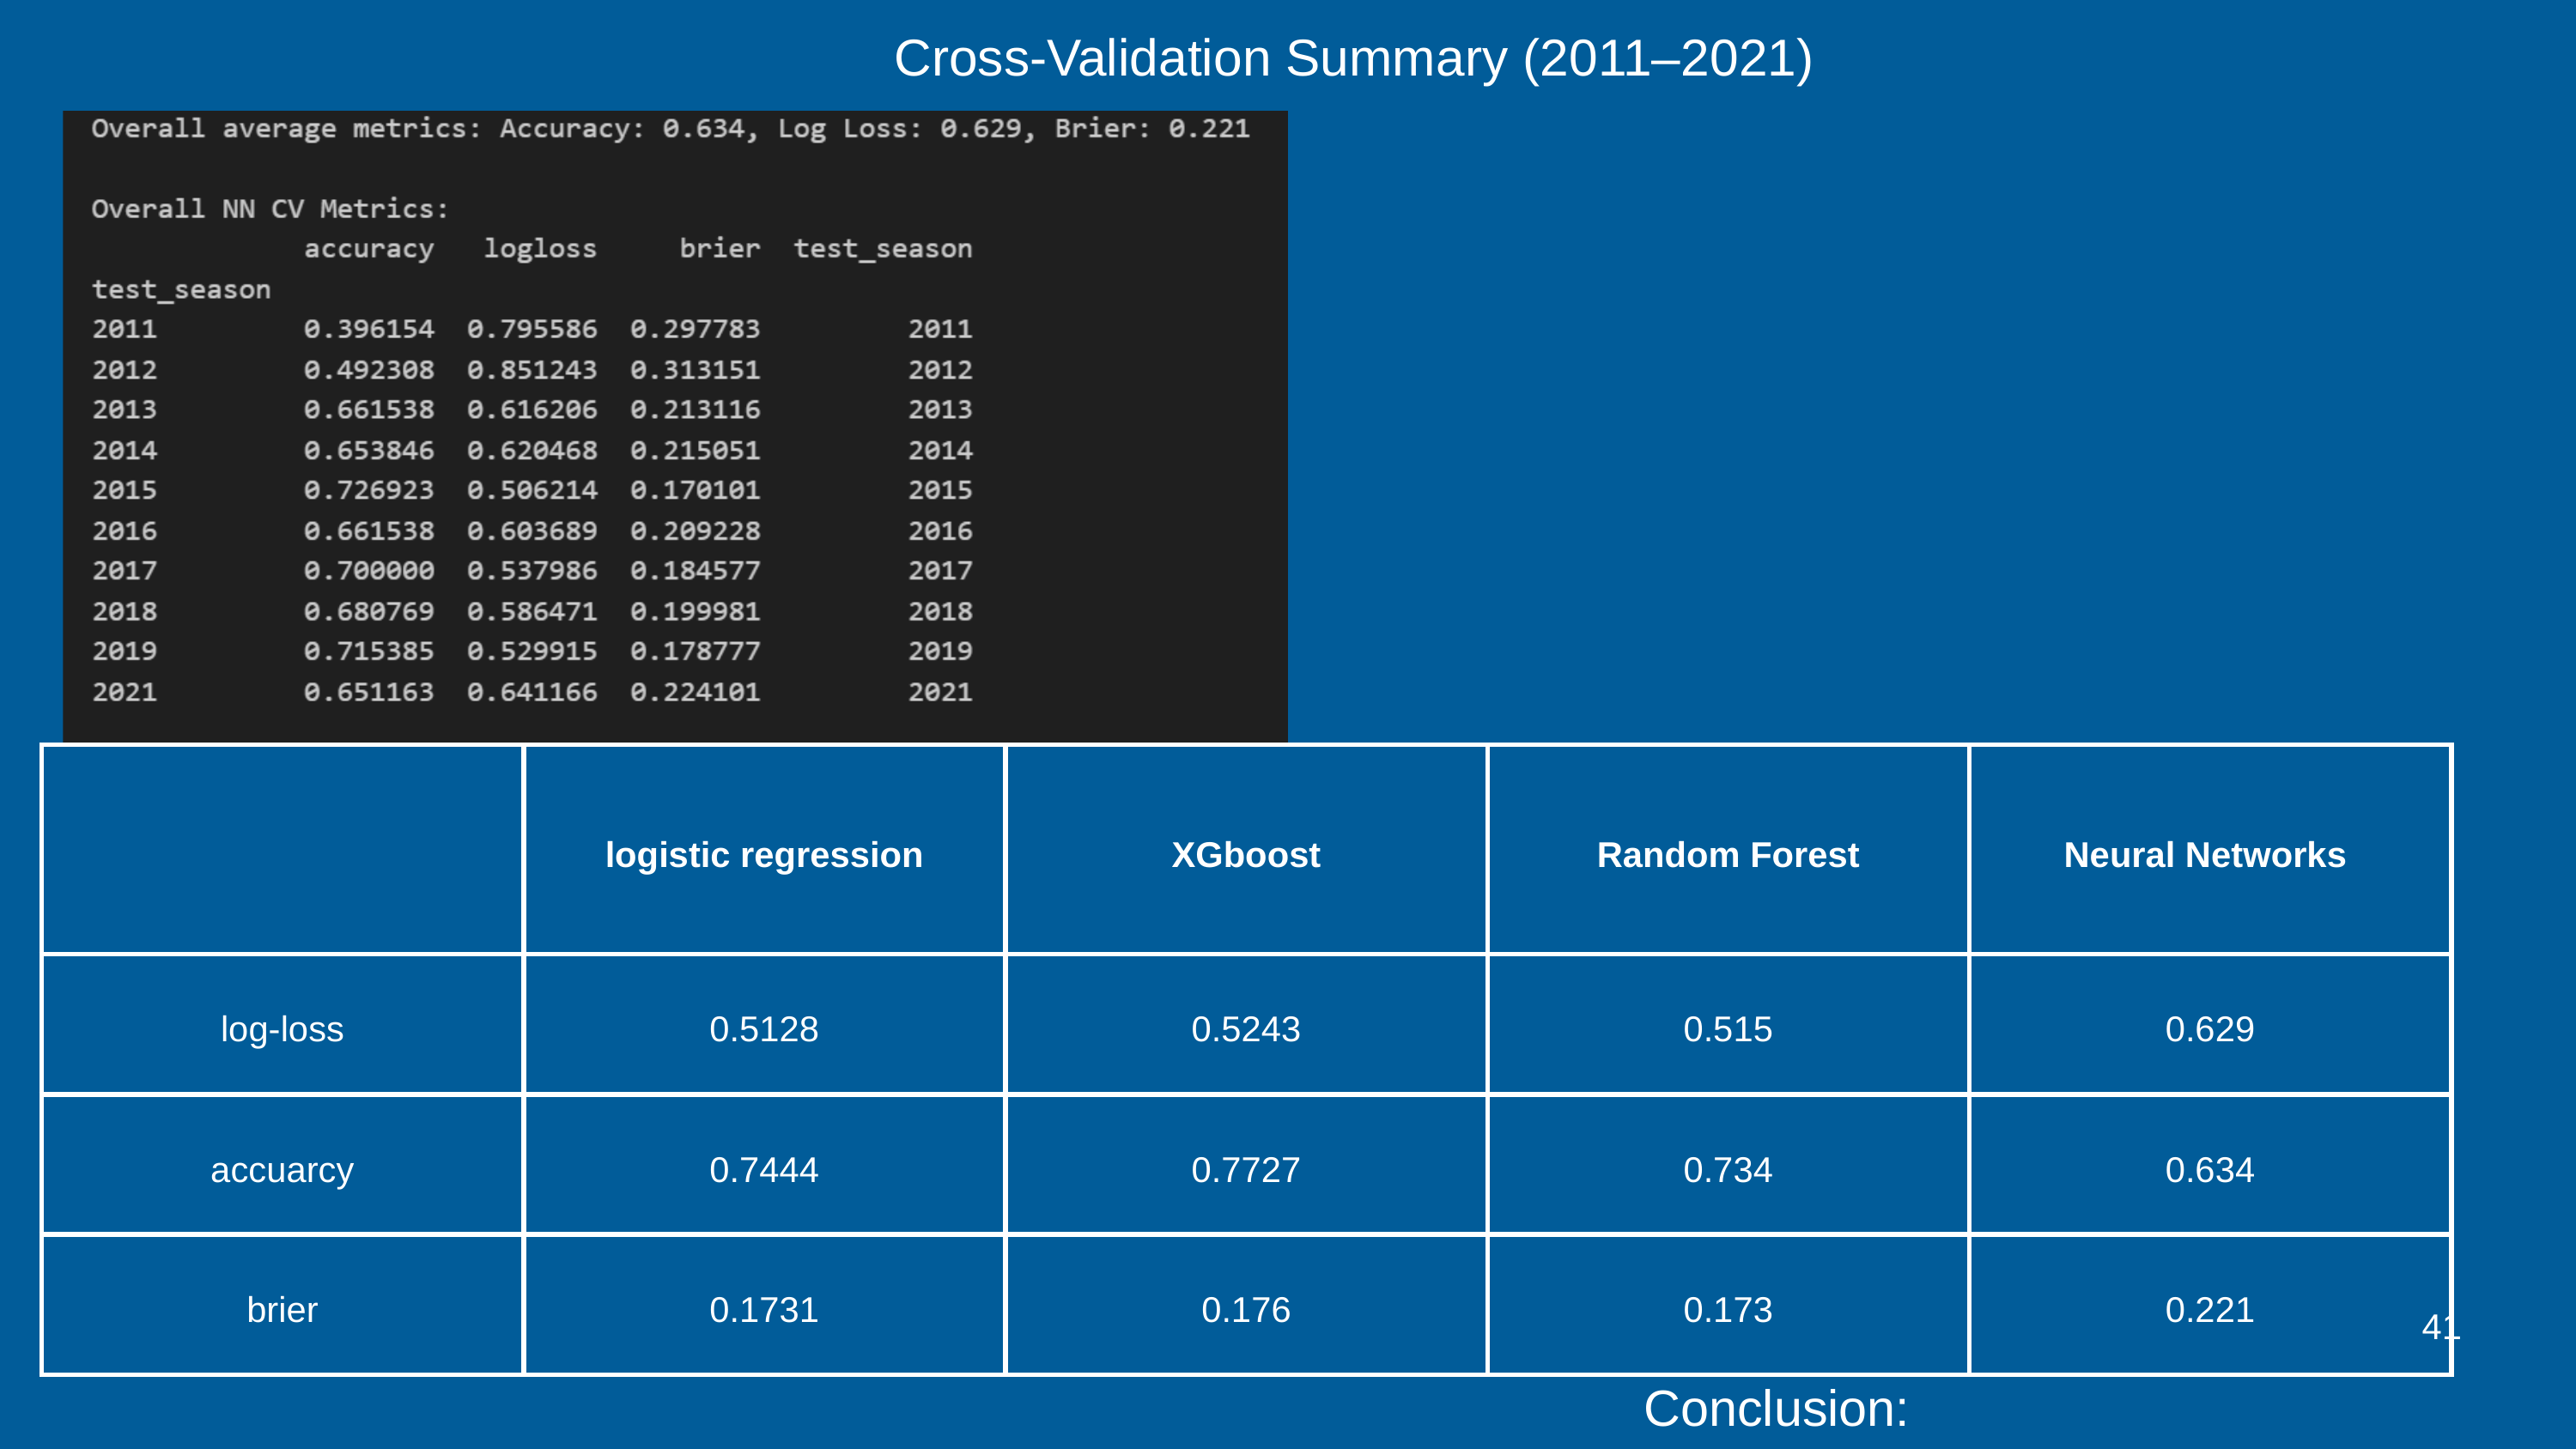

Cross-Validation Summary (2011–2021)

|  | logistic regression | XGboost | Random Forest | Neural Networks |
| --- | --- | --- | --- | --- |
| log-loss | 0.5128 | 0.5243 | 0.515 | 0.629 |
| accuarcy | 0.7444 | 0.7727 | 0.734 | 0.634 |
| brier | 0.1731 | 0.176 | 0.173 | 0.221 |
41
Conclusion:

The neural network did not outperform
our simpler baseline models
in either accuracy or probabilistic calibration.